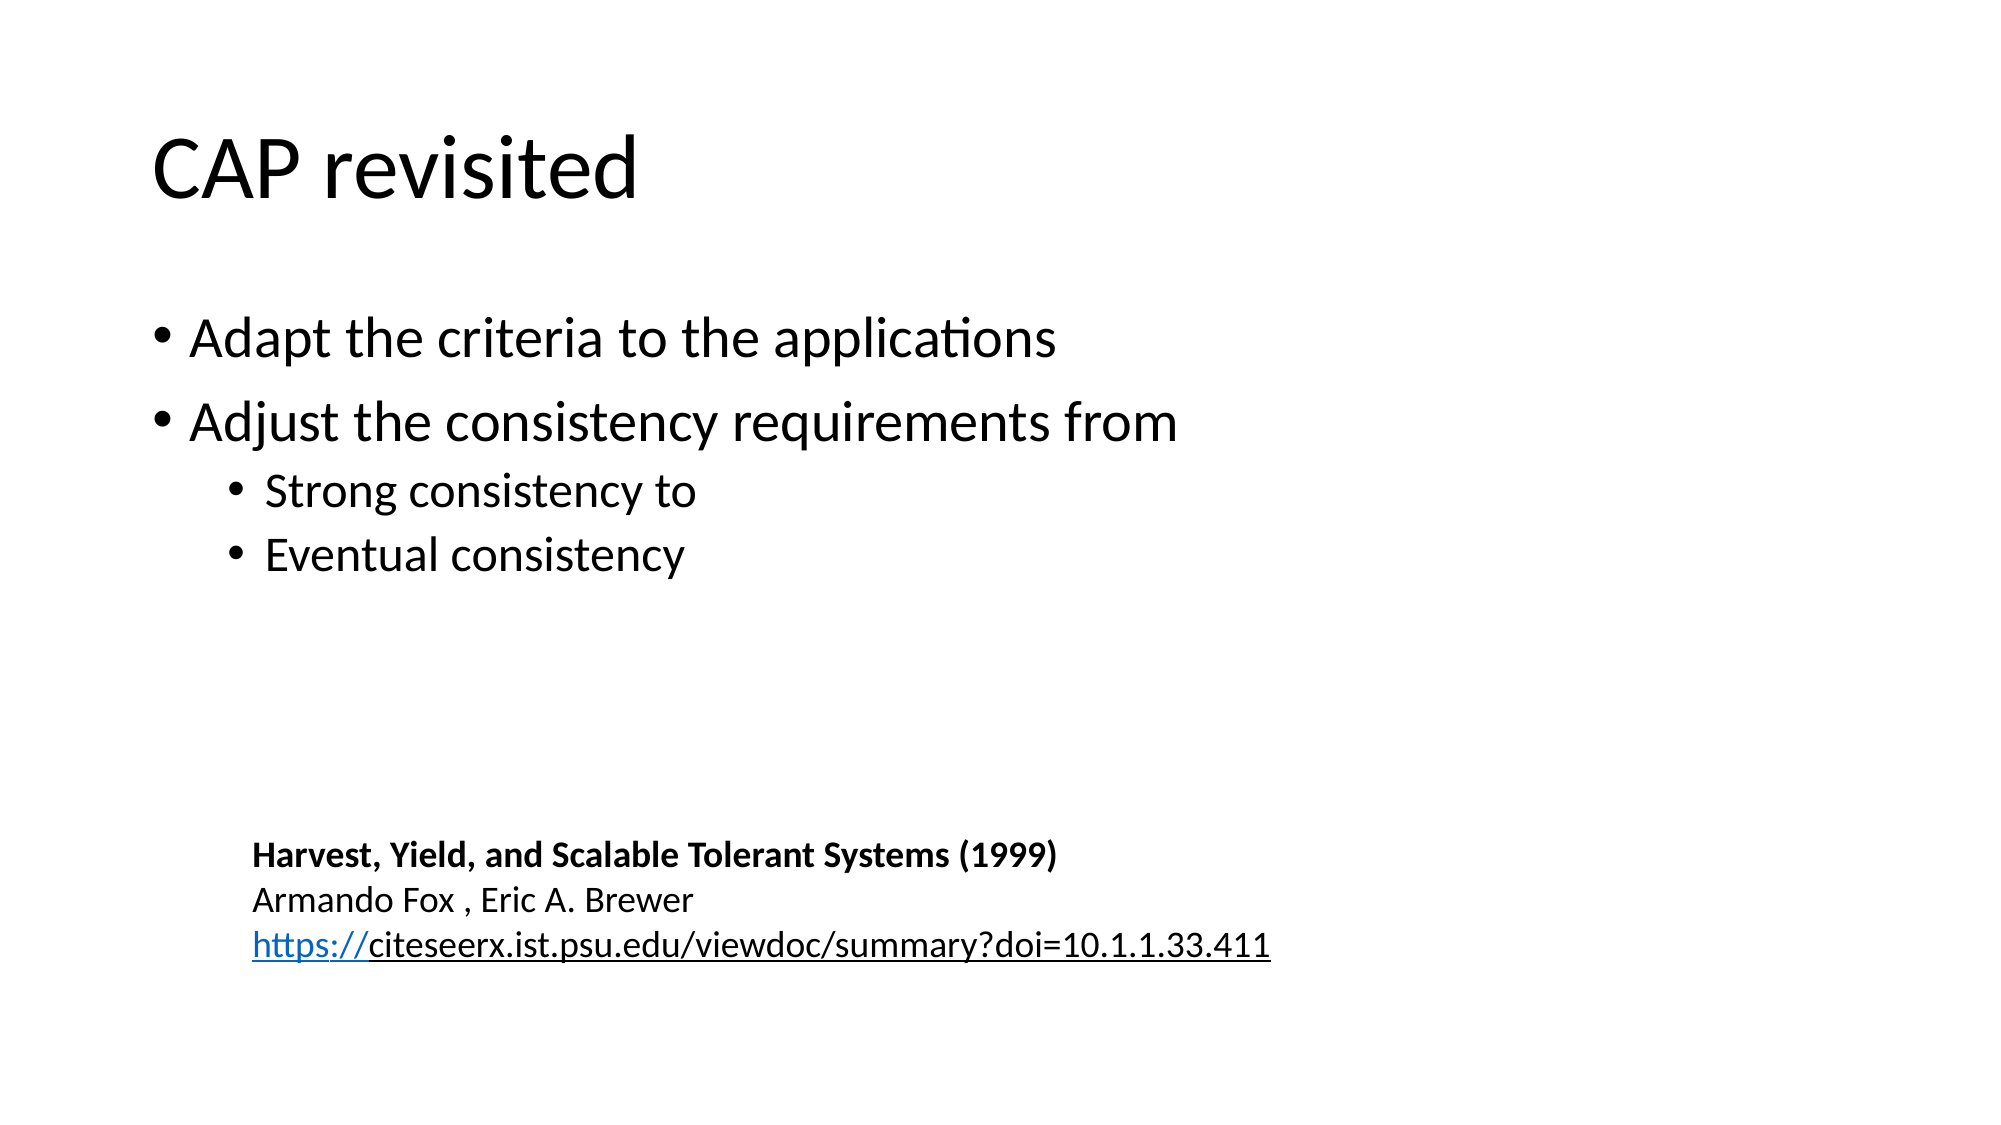

# CAP revisited
Adapt the criteria to the applications
Adjust the consistency requirements from
Strong consistency to
Eventual consistency
Harvest, Yield, and Scalable Tolerant Systems (1999)
Armando Fox , Eric A. Brewer
https://citeseerx.ist.psu.edu/viewdoc/summary?doi=10.1.1.33.411